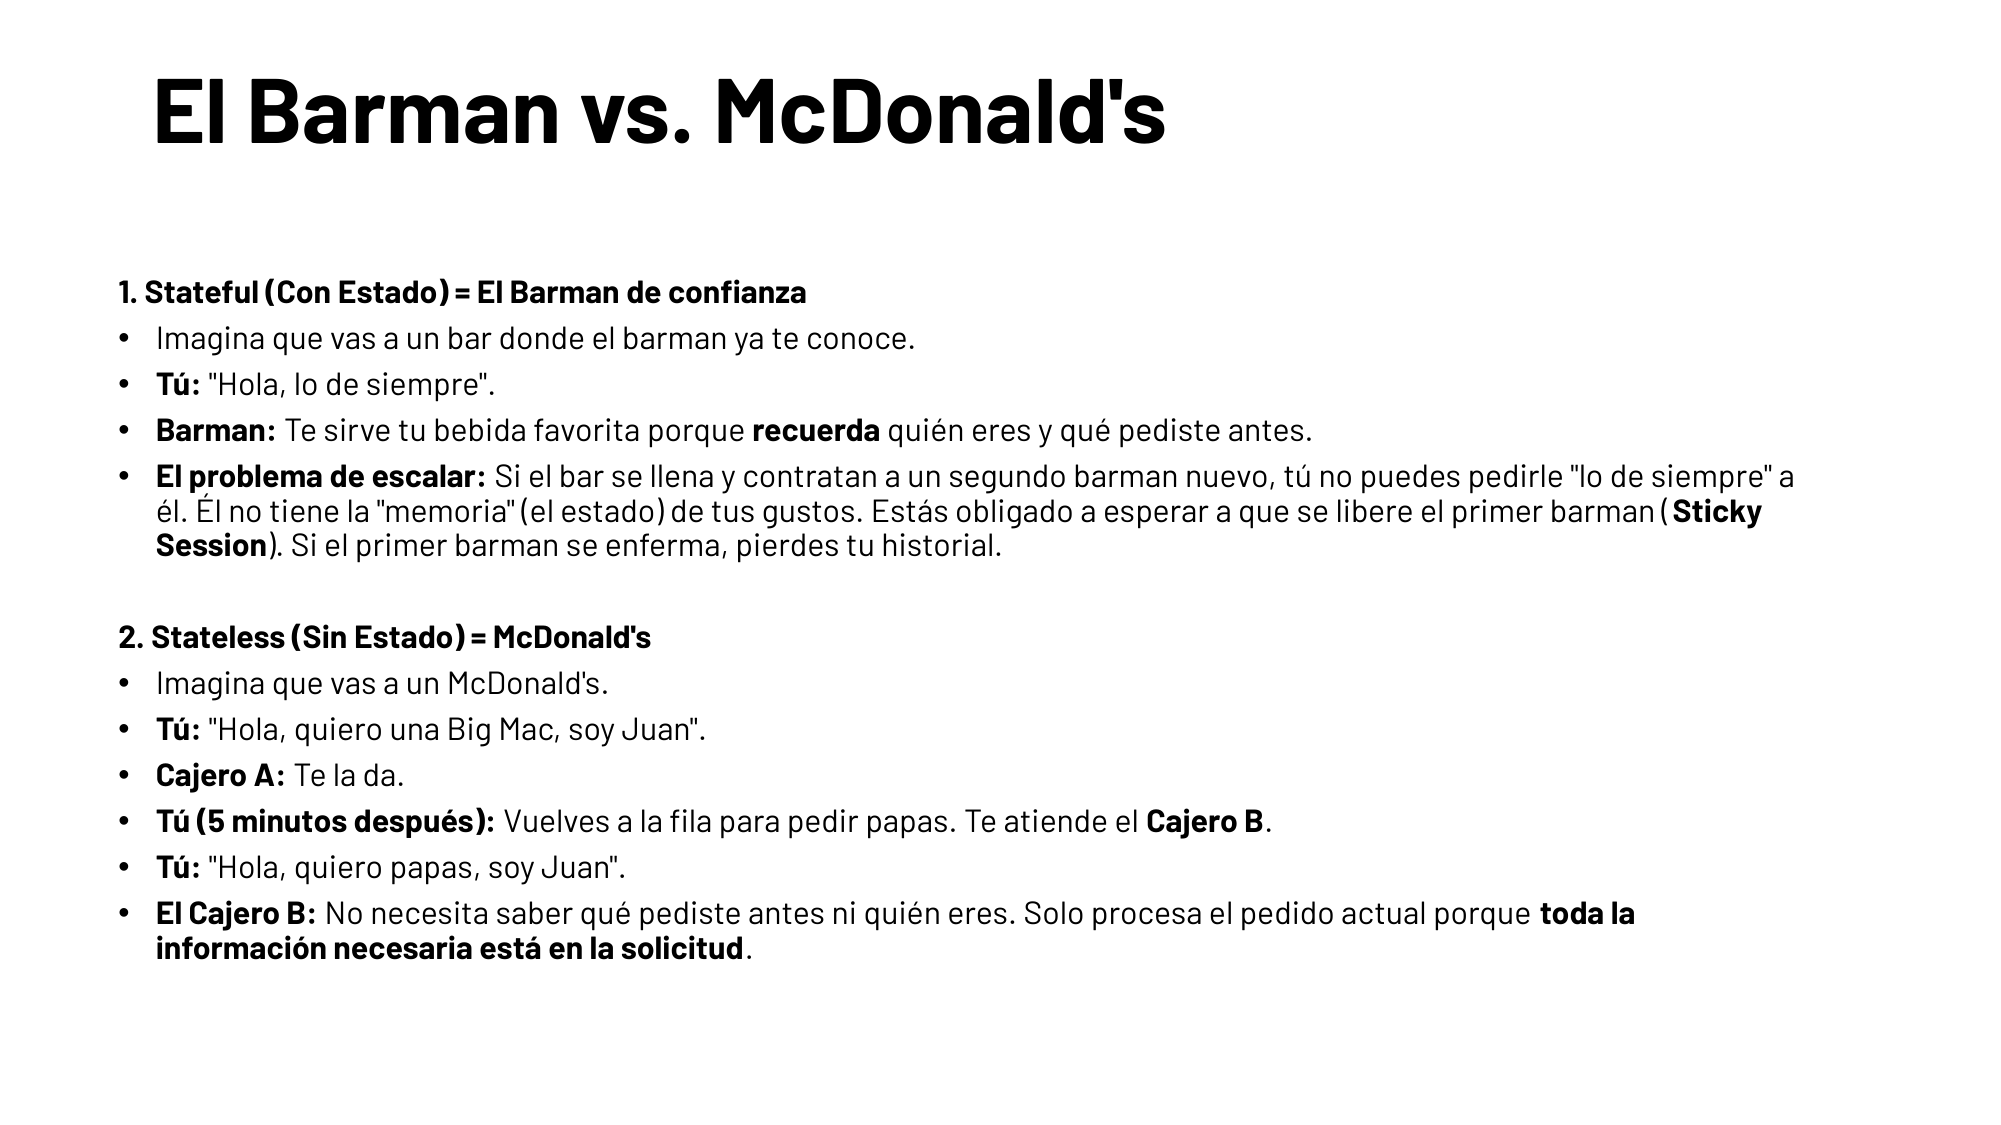

# El Barman vs. McDonald's
1. Stateful (Con Estado) = El Barman de confianza
Imagina que vas a un bar donde el barman ya te conoce.
Tú: "Hola, lo de siempre".
Barman: Te sirve tu bebida favorita porque recuerda quién eres y qué pediste antes.
El problema de escalar: Si el bar se llena y contratan a un segundo barman nuevo, tú no puedes pedirle "lo de siempre" a él. Él no tiene la "memoria" (el estado) de tus gustos. Estás obligado a esperar a que se libere el primer barman (Sticky Session). Si el primer barman se enferma, pierdes tu historial.

2. Stateless (Sin Estado) = McDonald's
Imagina que vas a un McDonald's.
Tú: "Hola, quiero una Big Mac, soy Juan".
Cajero A: Te la da.
Tú (5 minutos después): Vuelves a la fila para pedir papas. Te atiende el Cajero B.
Tú: "Hola, quiero papas, soy Juan".
El Cajero B: No necesita saber qué pediste antes ni quién eres. Solo procesa el pedido actual porque toda la información necesaria está en la solicitud.